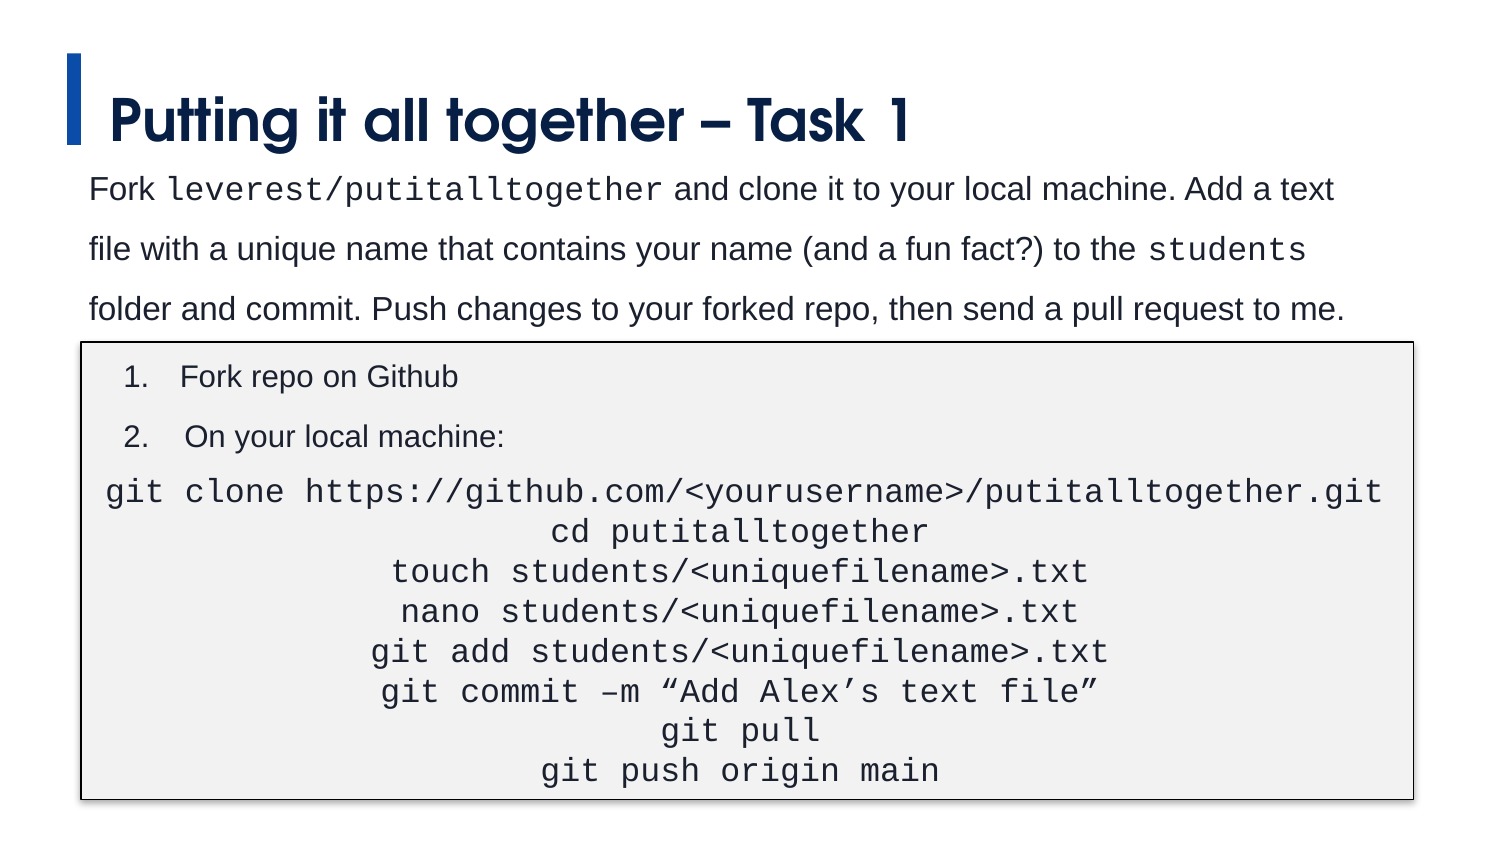

Putting it all together – Task 1

Fork leverest/putitalltogether and clone it to your local machine. Add a text file with a unique name that contains your name (and a fun fact?) to the students folder and commit. Push changes to your forked repo, then send a pull request to me.

Fork repo on Github
2.    On your local machine:
 git clone https://github.com/<yourusername>/putitalltogether.git
cd putitalltogether
touch students/<uniquefilename>.txt
nano students/<uniquefilename>.txt
git add students/<uniquefilename>.txt
git commit –m “Add Alex’s text file”
git pull
git push origin main